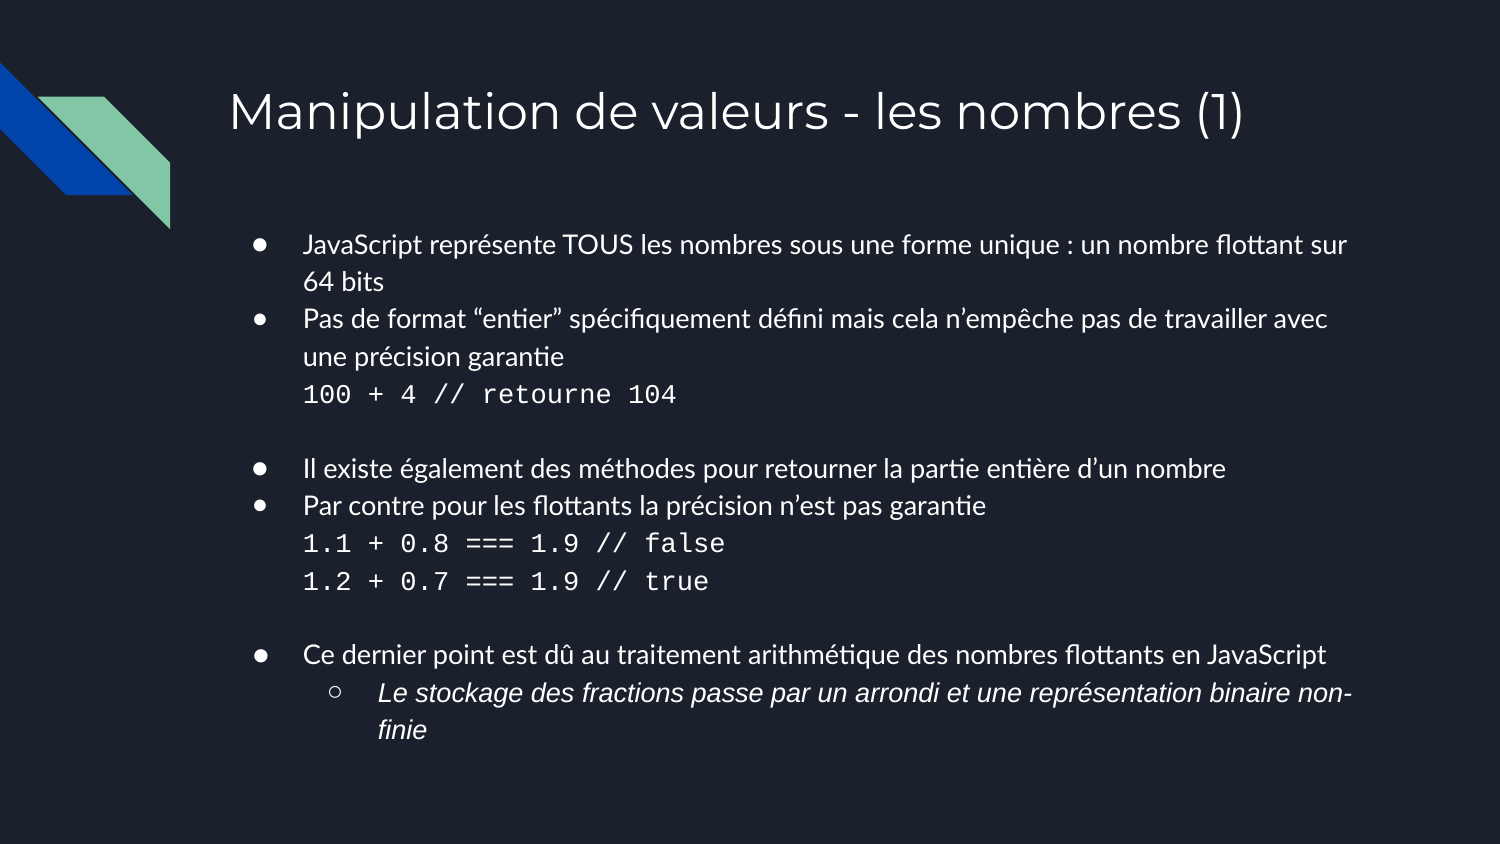

# Manipulation de valeurs - les nombres (1)
JavaScript représente TOUS les nombres sous une forme unique : un nombre flottant sur 64 bits
Pas de format “entier” spécifiquement défini mais cela n’empêche pas de travailler avec une précision garantie
100 + 4 // retourne 104

Il existe également des méthodes pour retourner la partie entière d’un nombre
Par contre pour les flottants la précision n’est pas garantie
1.1 + 0.8 === 1.9 // false
1.2 + 0.7 === 1.9 // true

Ce dernier point est dû au traitement arithmétique des nombres flottants en JavaScript
Le stockage des fractions passe par un arrondi et une représentation binaire non-finie